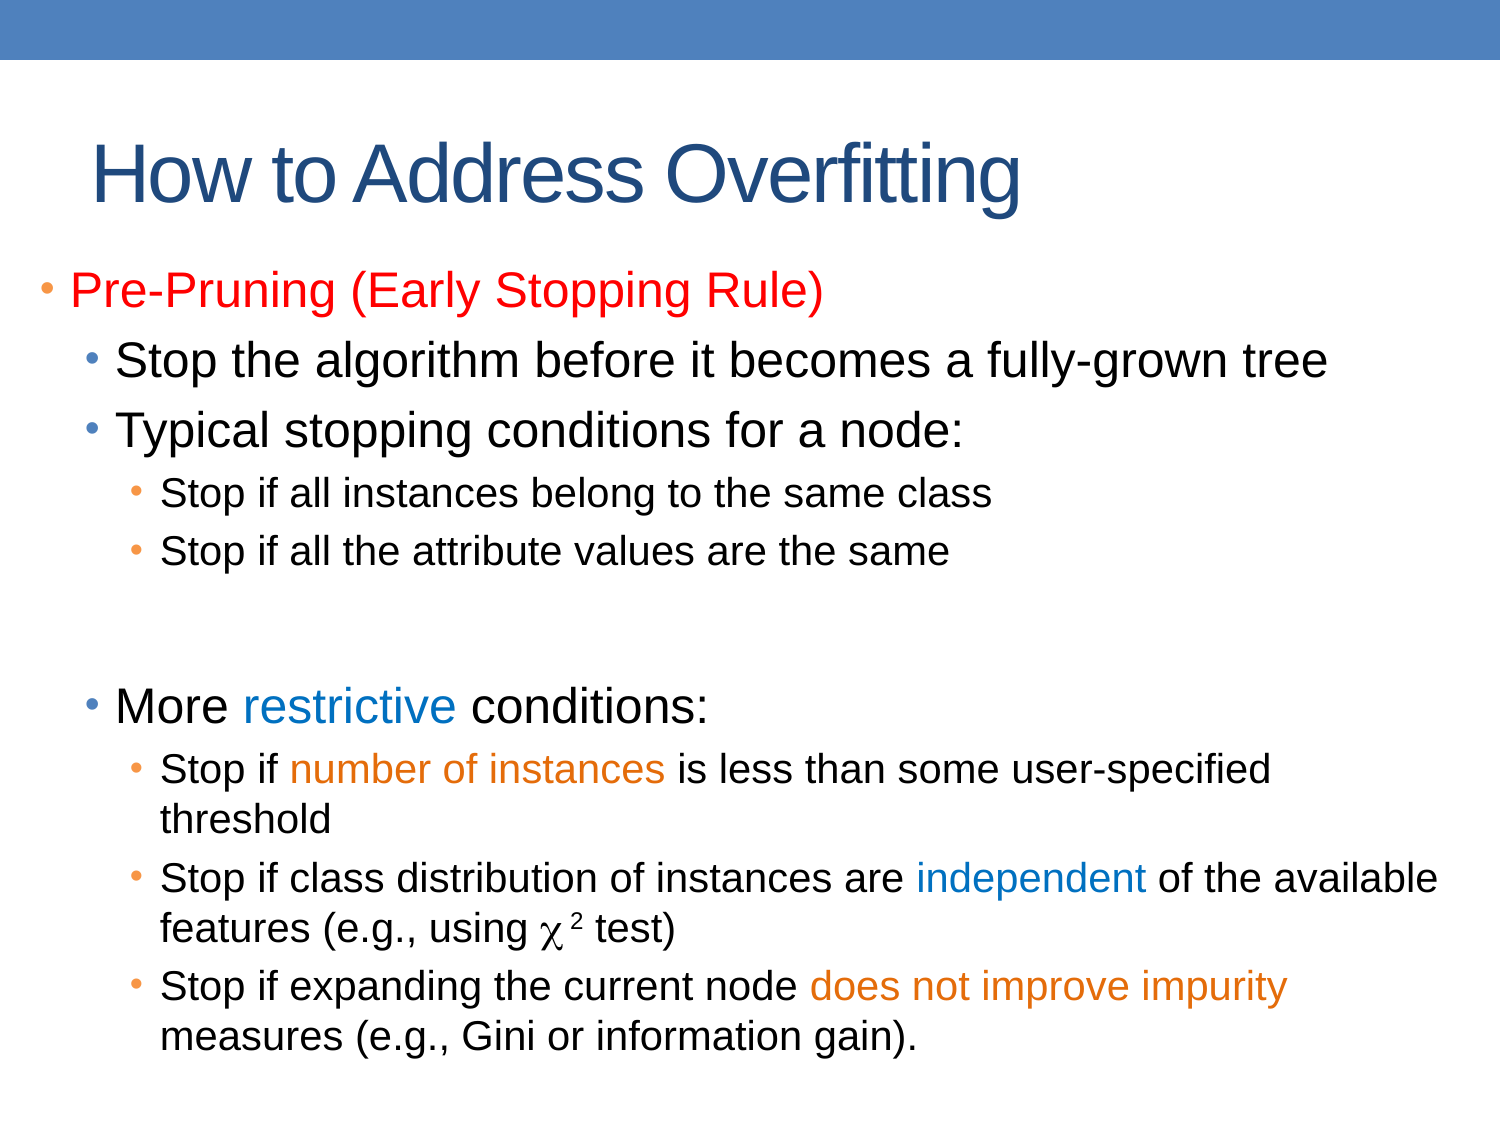

# How to Address Overfitting
Pre-Pruning (Early Stopping Rule)
Stop the algorithm before it becomes a fully-grown tree
Typical stopping conditions for a node:
Stop if all instances belong to the same class
Stop if all the attribute values are the same

More restrictive conditions:
Stop if number of instances is less than some user-specified threshold
Stop if class distribution of instances are independent of the available features (e.g., using χ 2 test)
Stop if expanding the current node does not improve impurity measures (e.g., Gini or information gain).